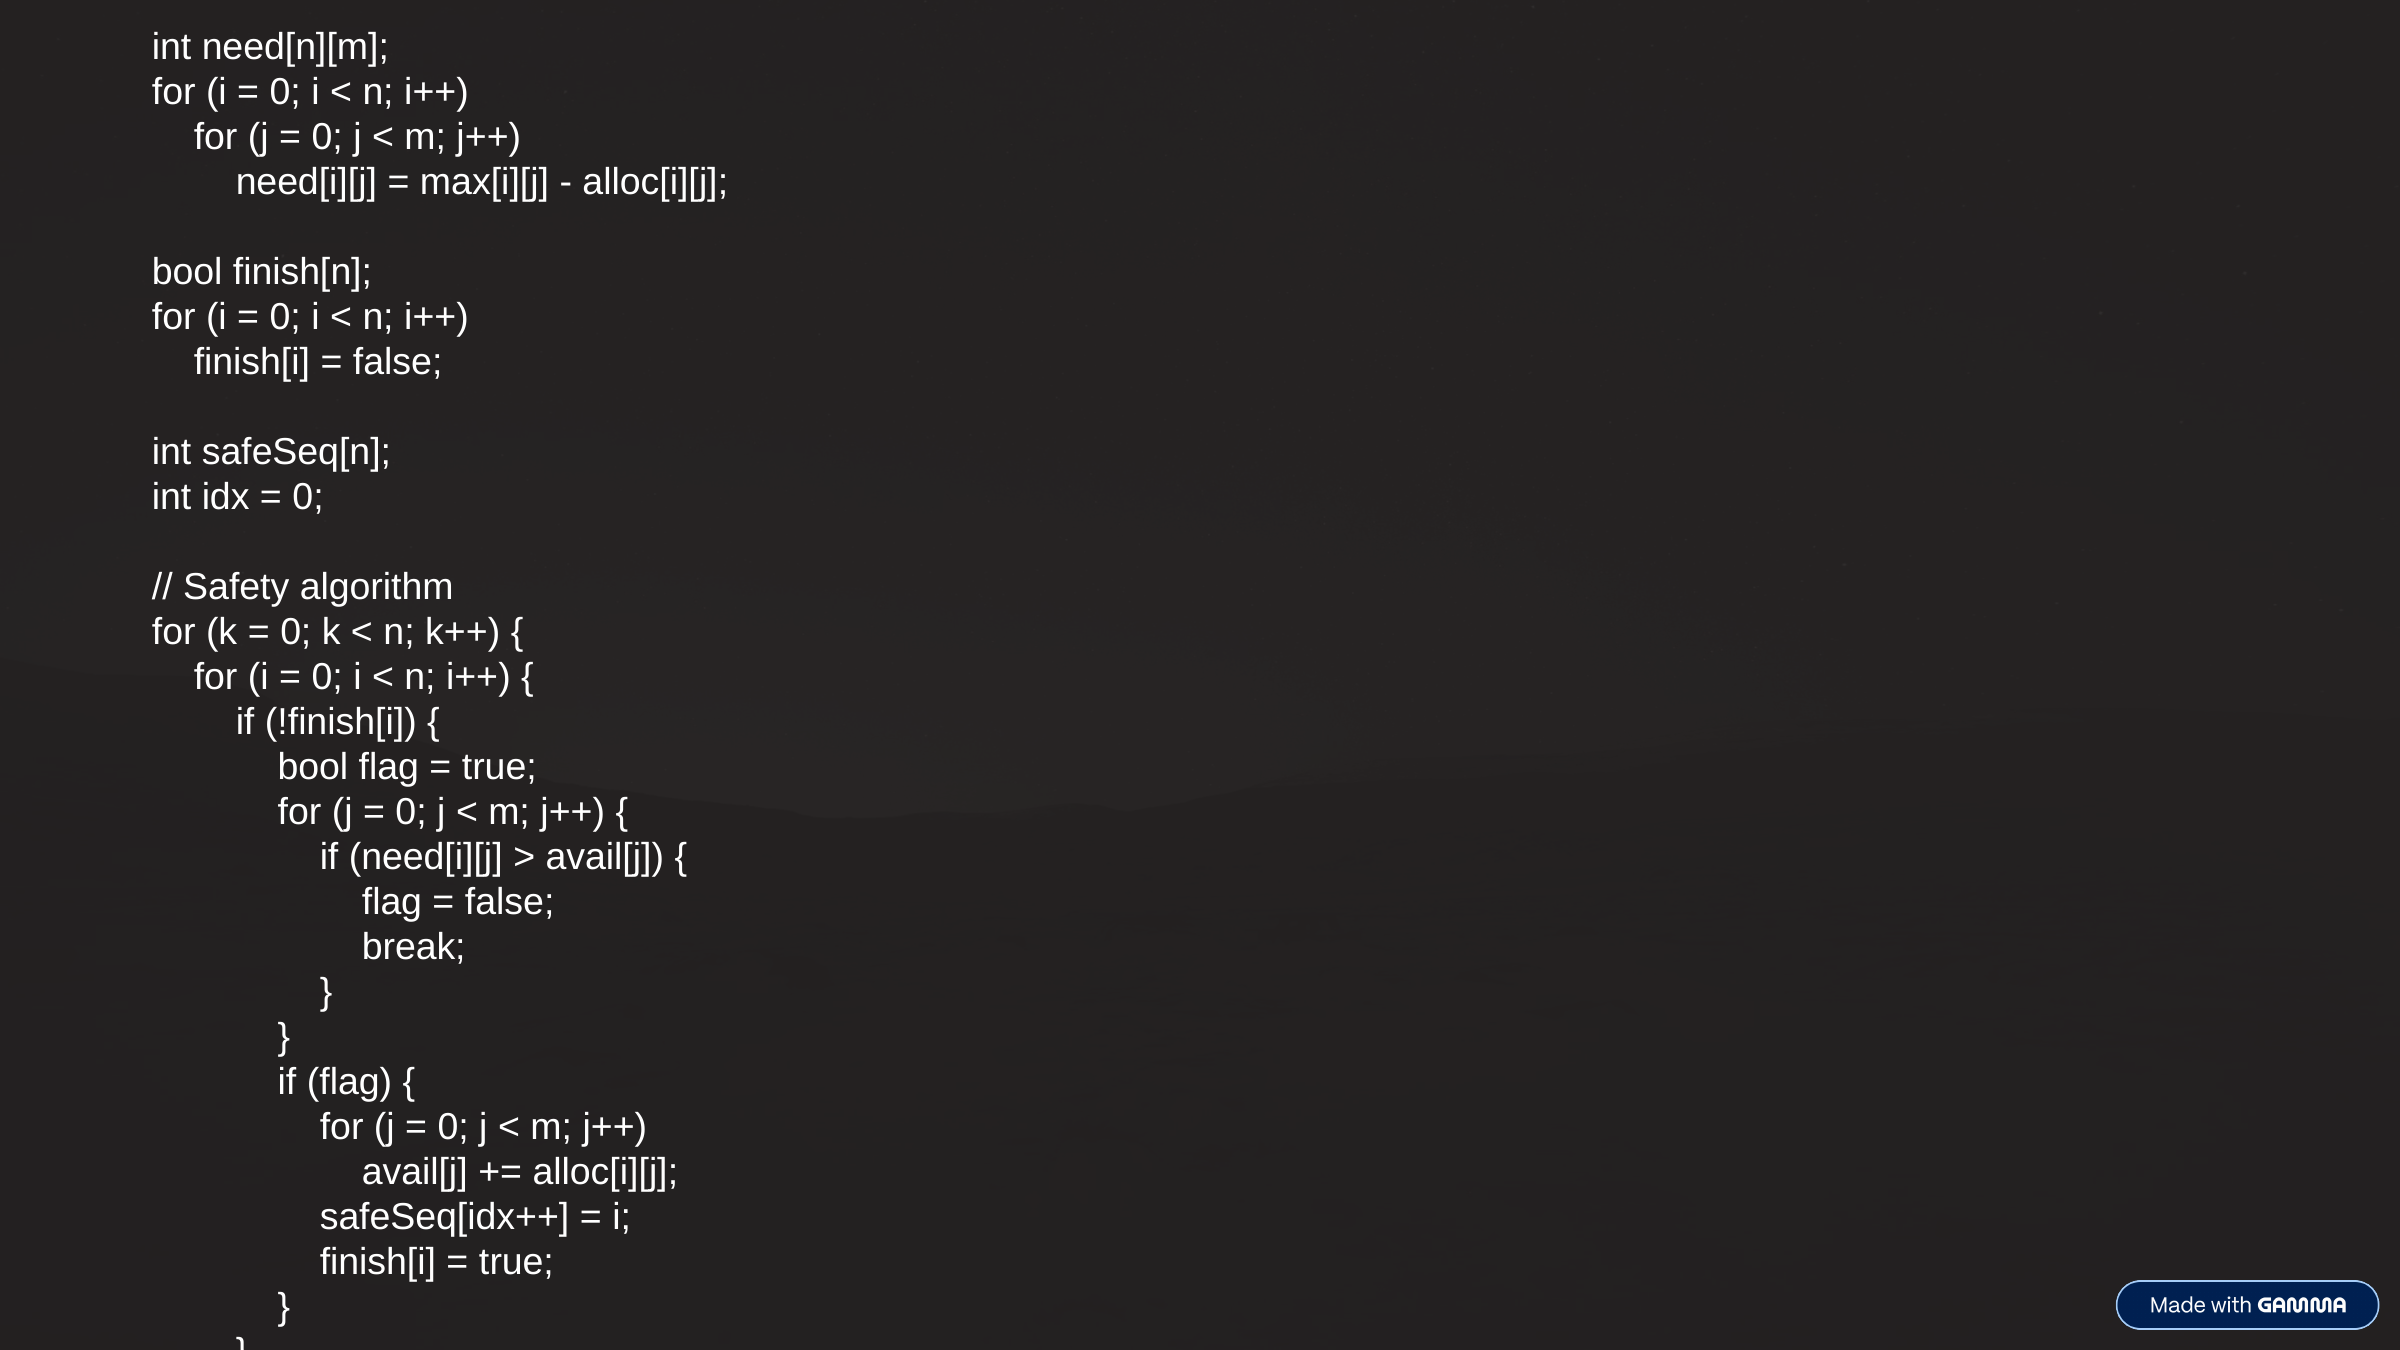

int need[n][m];
    for (i = 0; i < n; i++)
        for (j = 0; j < m; j++)
            need[i][j] = max[i][j] - alloc[i][j];

    bool finish[n];
    for (i = 0; i < n; i++)
        finish[i] = false;

    int safeSeq[n];
    int idx = 0;

    // Safety algorithm
    for (k = 0; k < n; k++) {
        for (i = 0; i < n; i++) {
            if (!finish[i]) {
                bool flag = true;
                for (j = 0; j < m; j++) {
                    if (need[i][j] > avail[j]) {
                        flag = false;
                        break;
                    }
                }
                if (flag) {
                    for (j = 0; j < m; j++)
                        avail[j] += alloc[i][j];
                    safeSeq[idx++] = i;
                    finish[i] = true;
                }
            }
        }